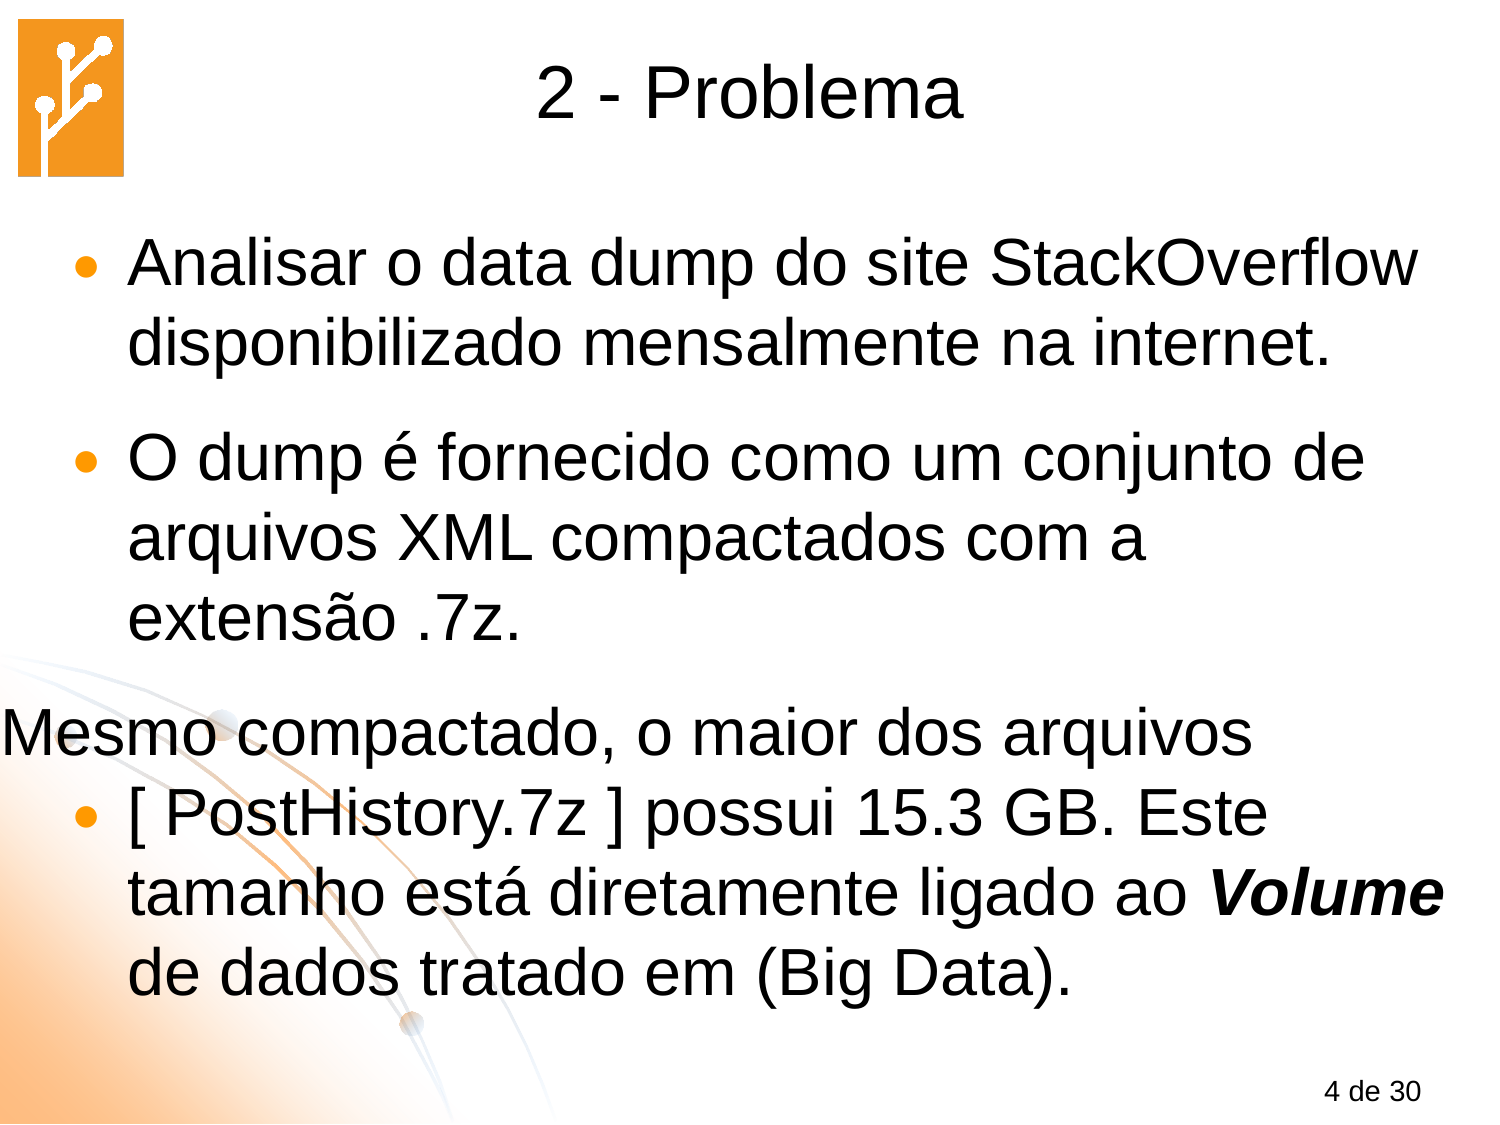

2 - Problema

Analisar o data dump do site StackOverflow disponibilizado mensalmente na internet.

O dump é fornecido como um conjunto de arquivos XML compactados com a extensão .7z.

Mesmo compactado, o maior dos arquivos
[ PostHistory.7z ] possui 15.3 GB. Este tamanho está diretamente ligado ao Volume de dados tratado em (Big Data).
4 de 30